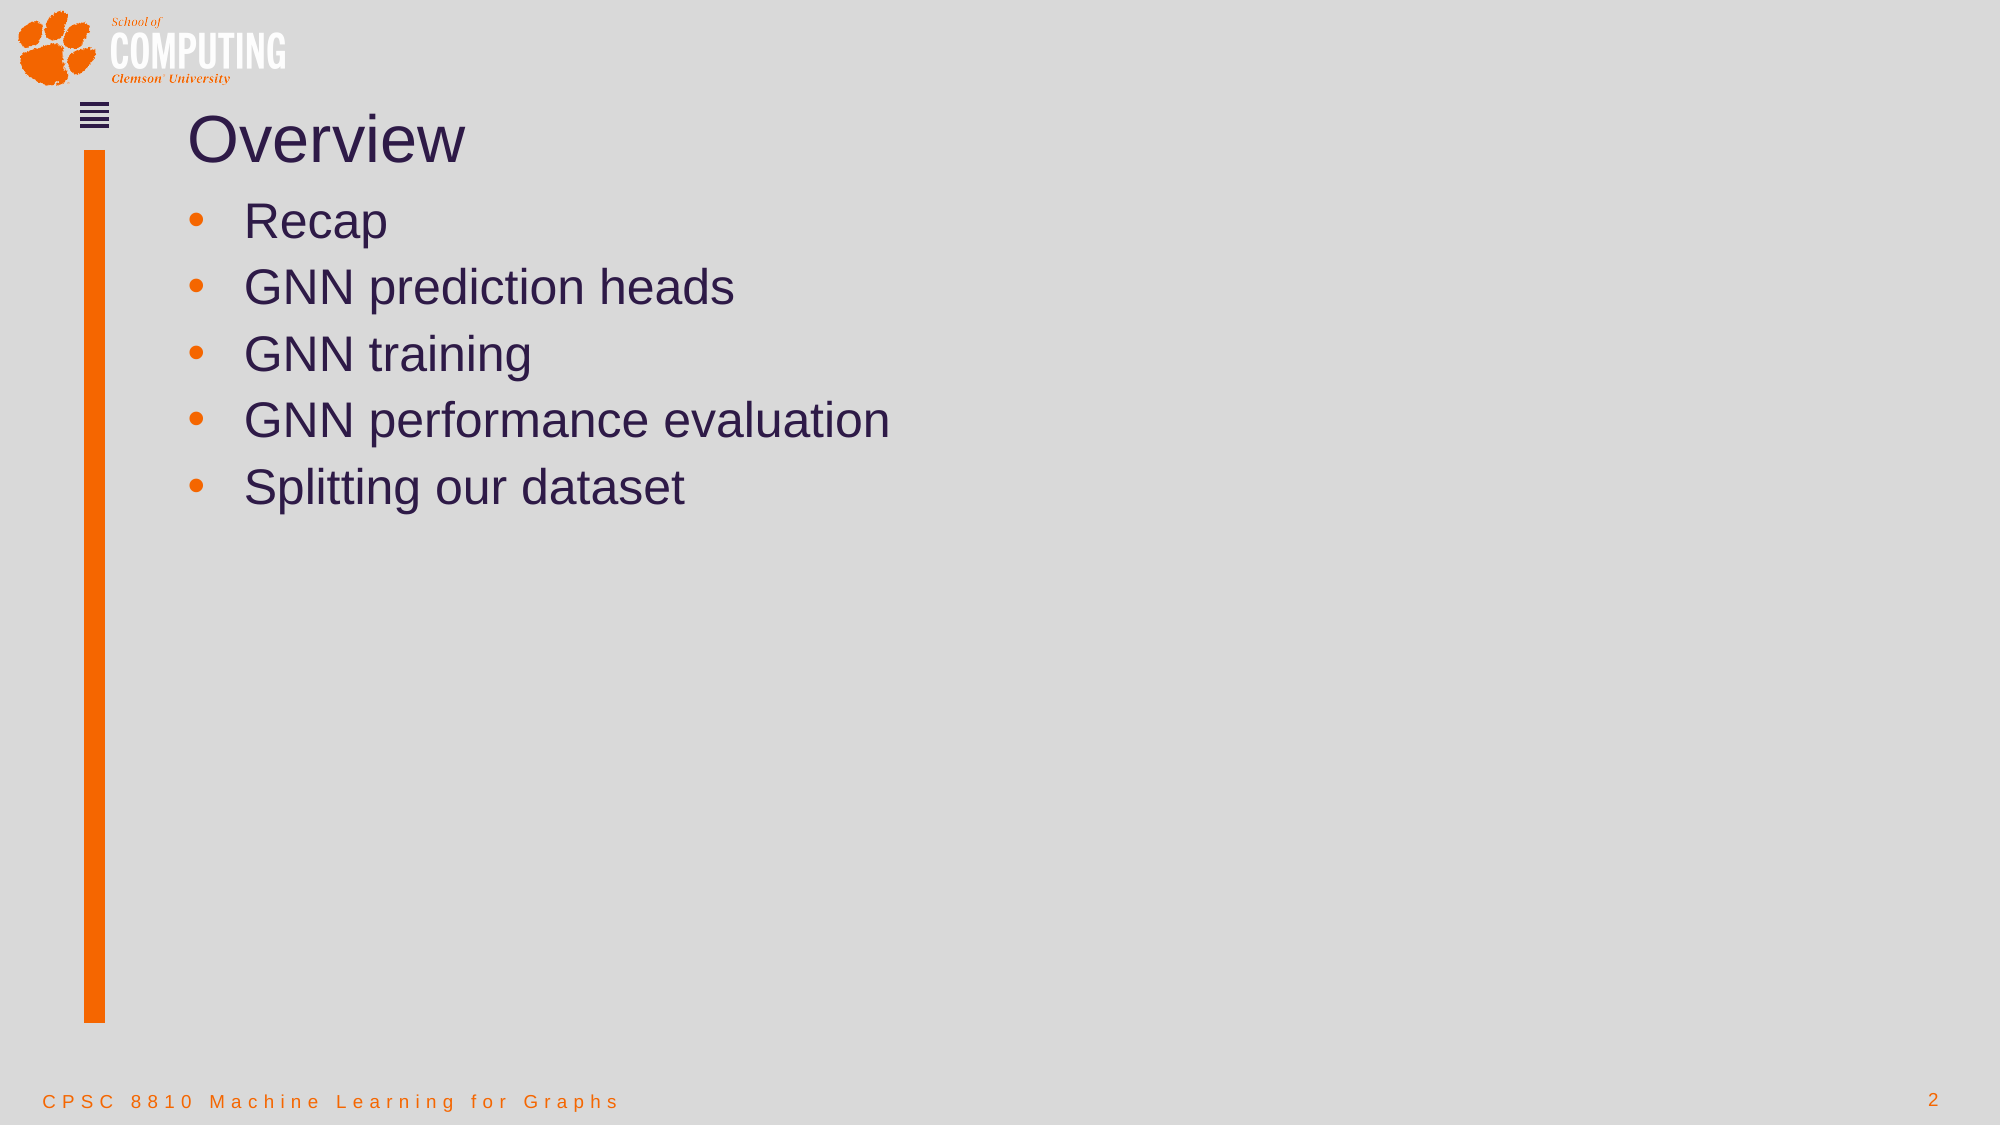

# Overview
Recap
GNN prediction heads
GNN training
GNN performance evaluation
Splitting our dataset